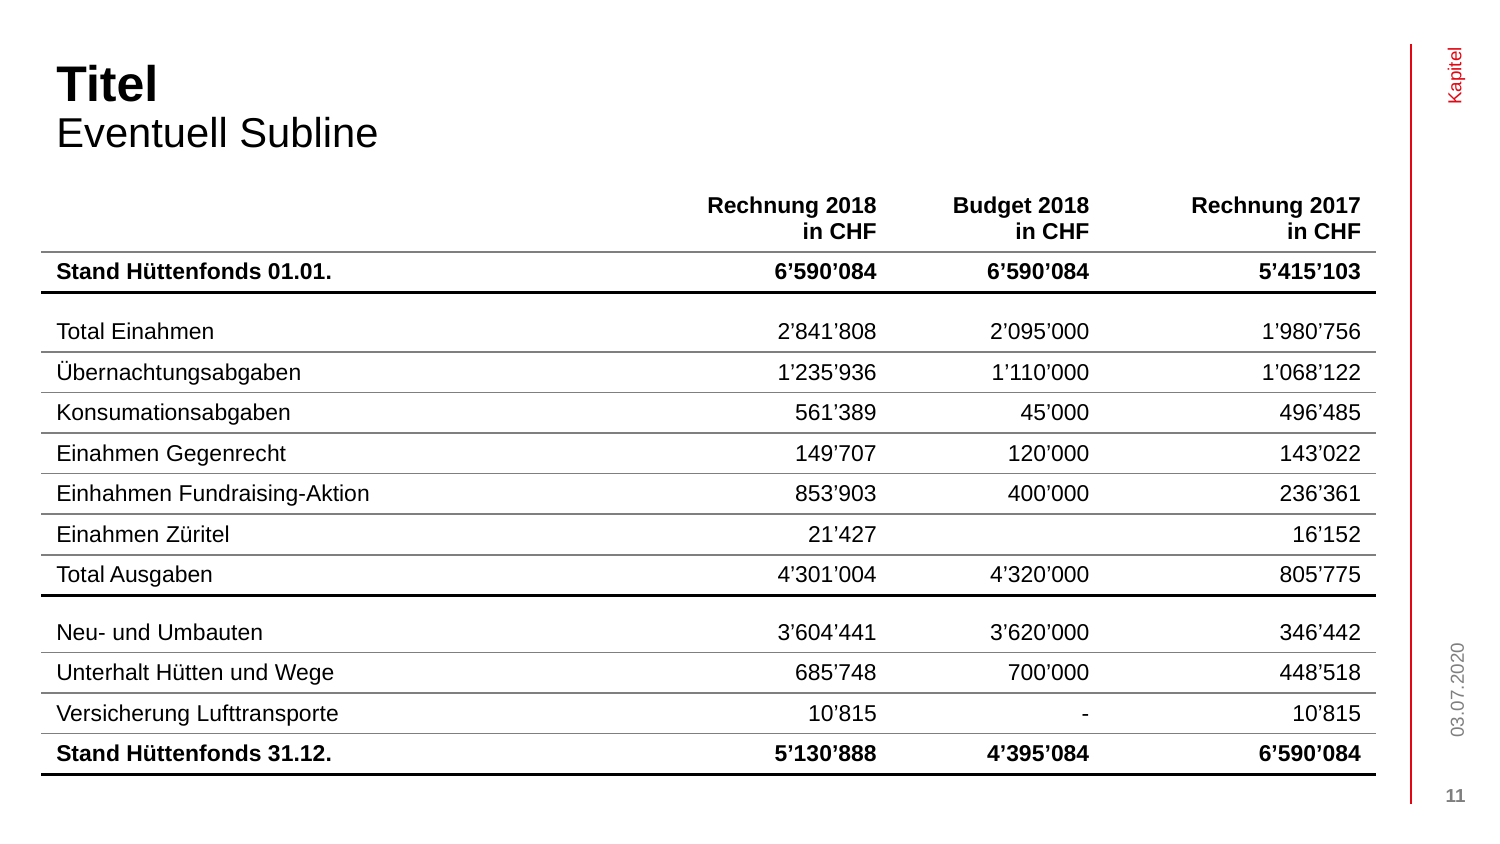

# Titel
Eventuell Subline
|  | Rechnung 2018 in CHF | Budget 2018 in CHF | Rechnung 2017 in CHF |
| --- | --- | --- | --- |
| Stand Hüttenfonds 01.01. | 6’590’084 | 6’590’084 | 5’415’103 |
| Total Einahmen | 2’841’808 | 2’095’000 | 1’980’756 |
| Übernachtungsabgaben | 1’235’936 | 1’110’000 | 1’068’122 |
| Konsumationsabgaben | 561’389 | 45’000 | 496’485 |
| Einahmen Gegenrecht | 149’707 | 120’000 | 143’022 |
| Einhahmen Fundraising-Aktion | 853’903 | 400’000 | 236’361 |
| Einahmen Züritel | 21’427 |  | 16’152 |
| Total Ausgaben | 4’301’004 | 4’320’000 | 805’775 |
| Neu- und Umbauten | 3’604’441 | 3’620’000 | 346’442 |
| Unterhalt Hütten und Wege | 685’748 | 700’000 | 448’518 |
| Versicherung Lufttransporte | 10’815 | - | 10’815 |
| Stand Hüttenfonds 31.12. | 5’130’888 | 4’395’084 | 6’590’084 |
Kapitel
03.07.2020
11